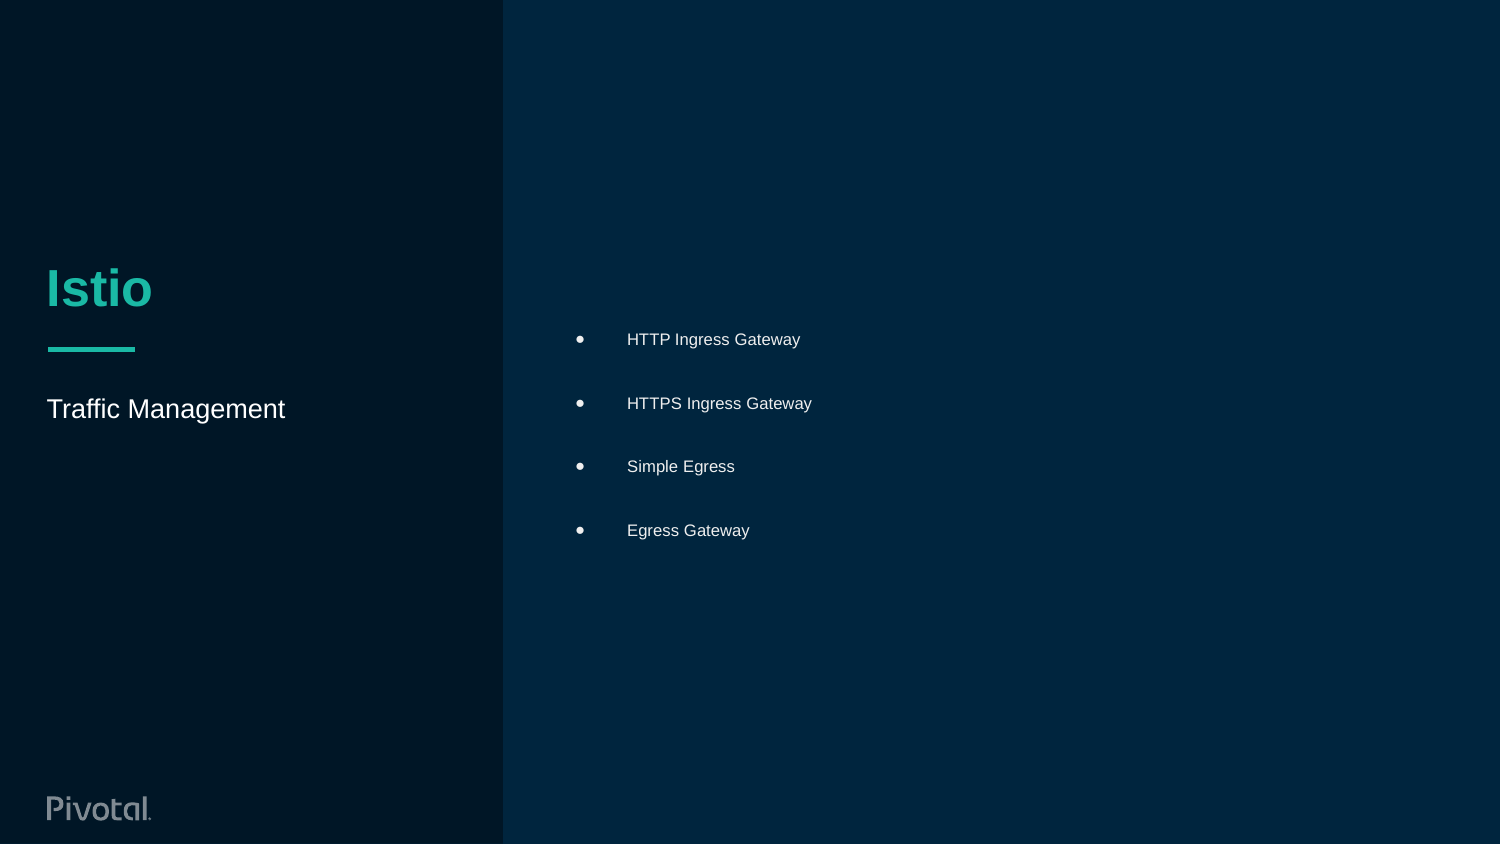

HTTP Ingress Gateway
HTTPS Ingress Gateway
Simple Egress
Egress Gateway
# Istio
Traffic Management